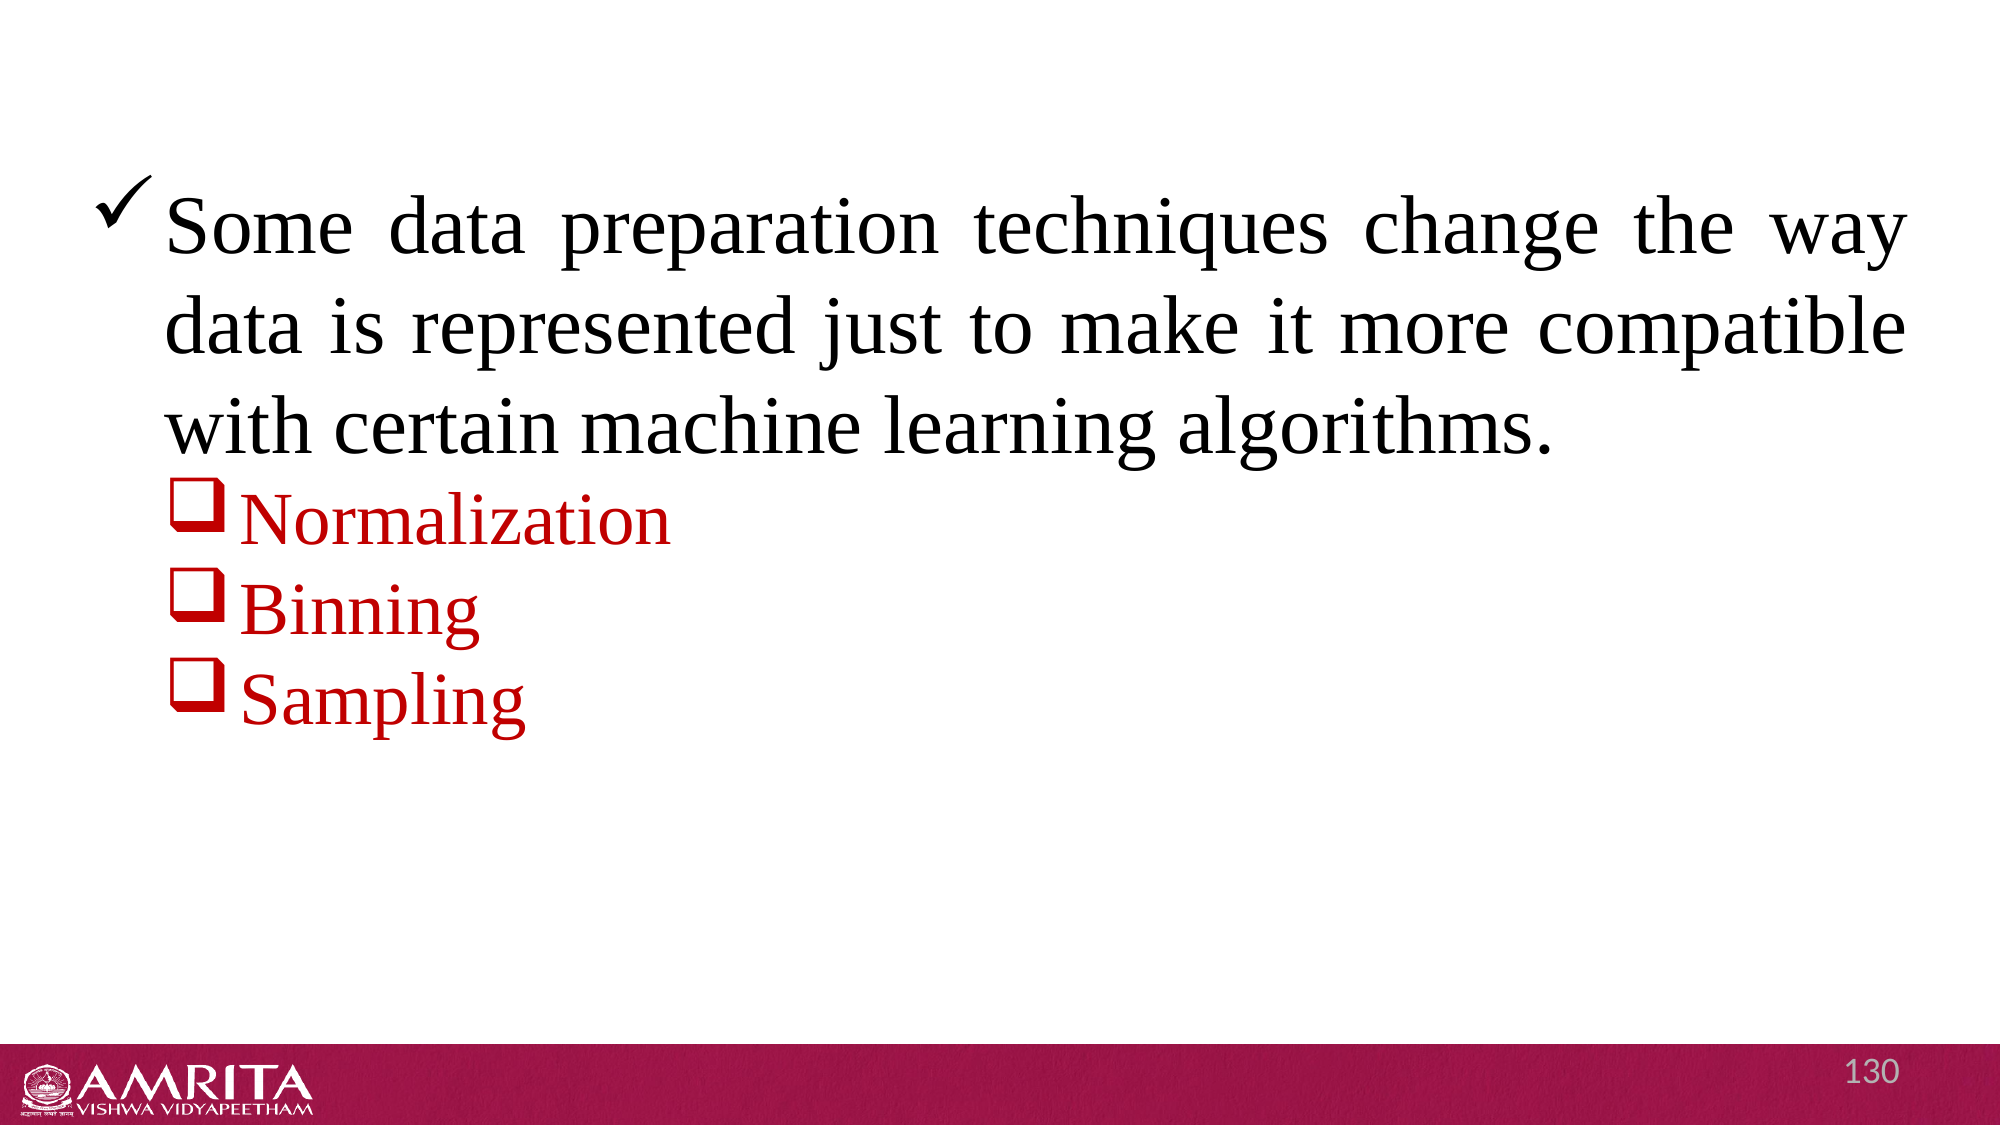

Some data preparation techniques change the way data is represented just to make it more compatible with certain machine learning algorithms.
Normalization
Binning
Sampling
130